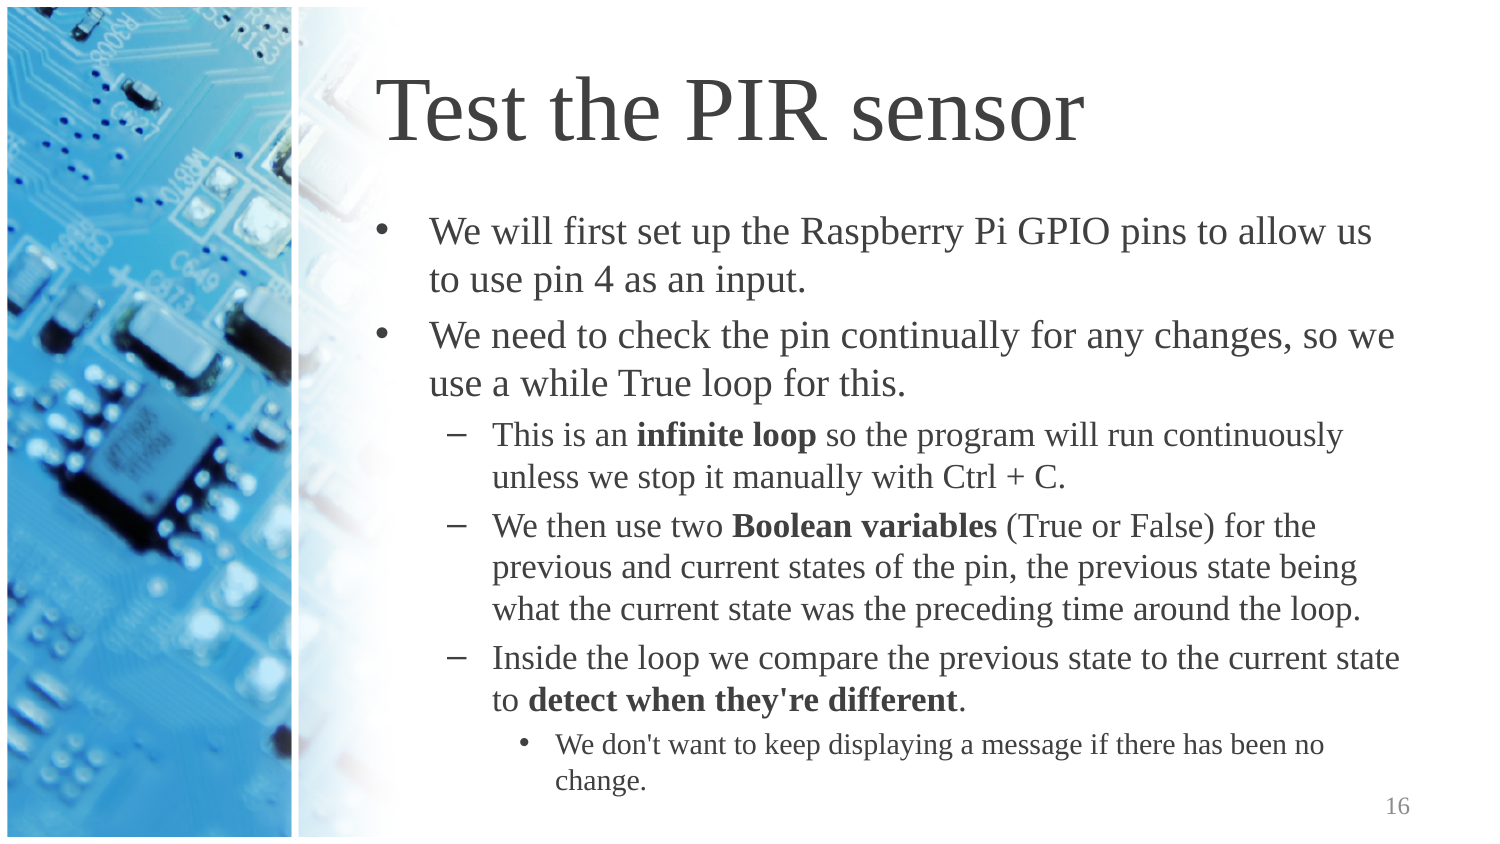

# Test the PIR sensor
We will first set up the Raspberry Pi GPIO pins to allow us to use pin 4 as an input.
We need to check the pin continually for any changes, so we use a while True loop for this.
This is an infinite loop so the program will run continuously unless we stop it manually with Ctrl + C.
We then use two Boolean variables (True or False) for the previous and current states of the pin, the previous state being what the current state was the preceding time around the loop.
Inside the loop we compare the previous state to the current state to detect when they're different.
We don't want to keep displaying a message if there has been no change.
16